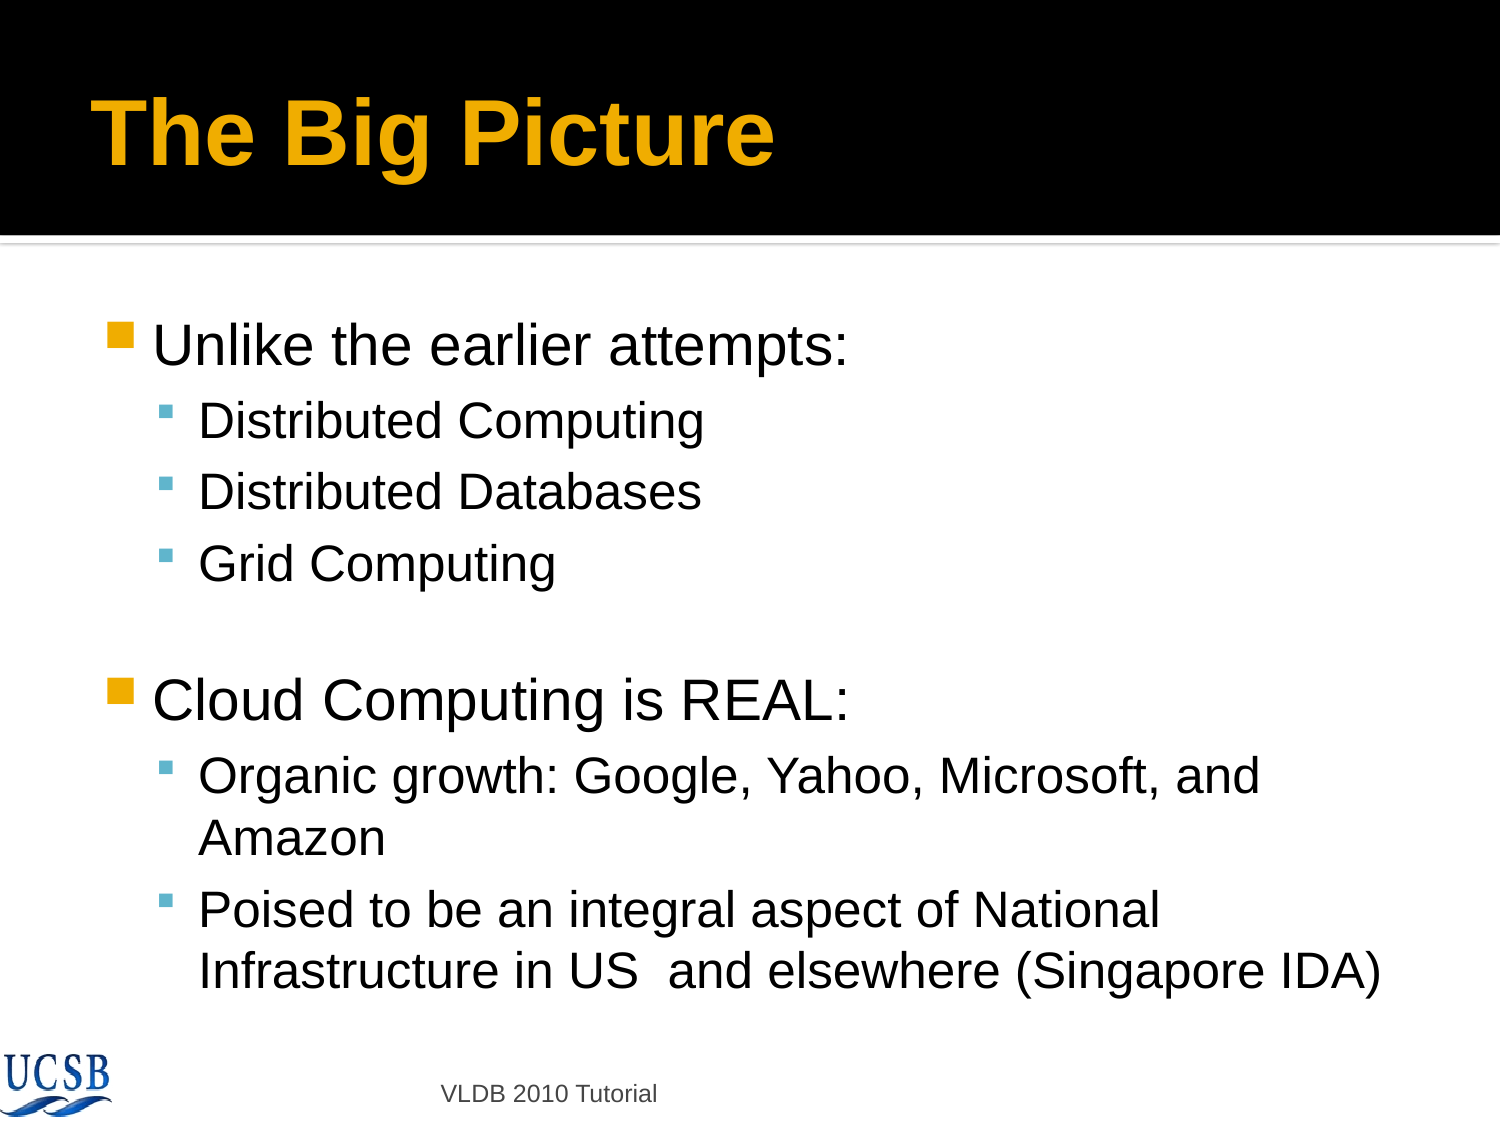

# The Big Picture
Unlike the earlier attempts:
Distributed Computing
Distributed Databases
Grid Computing

Cloud Computing is REAL:
Organic growth: Google, Yahoo, Microsoft, and Amazon
Poised to be an integral aspect of National Infrastructure in US  and elsewhere (Singapore IDA)
VLDB 2010 Tutorial